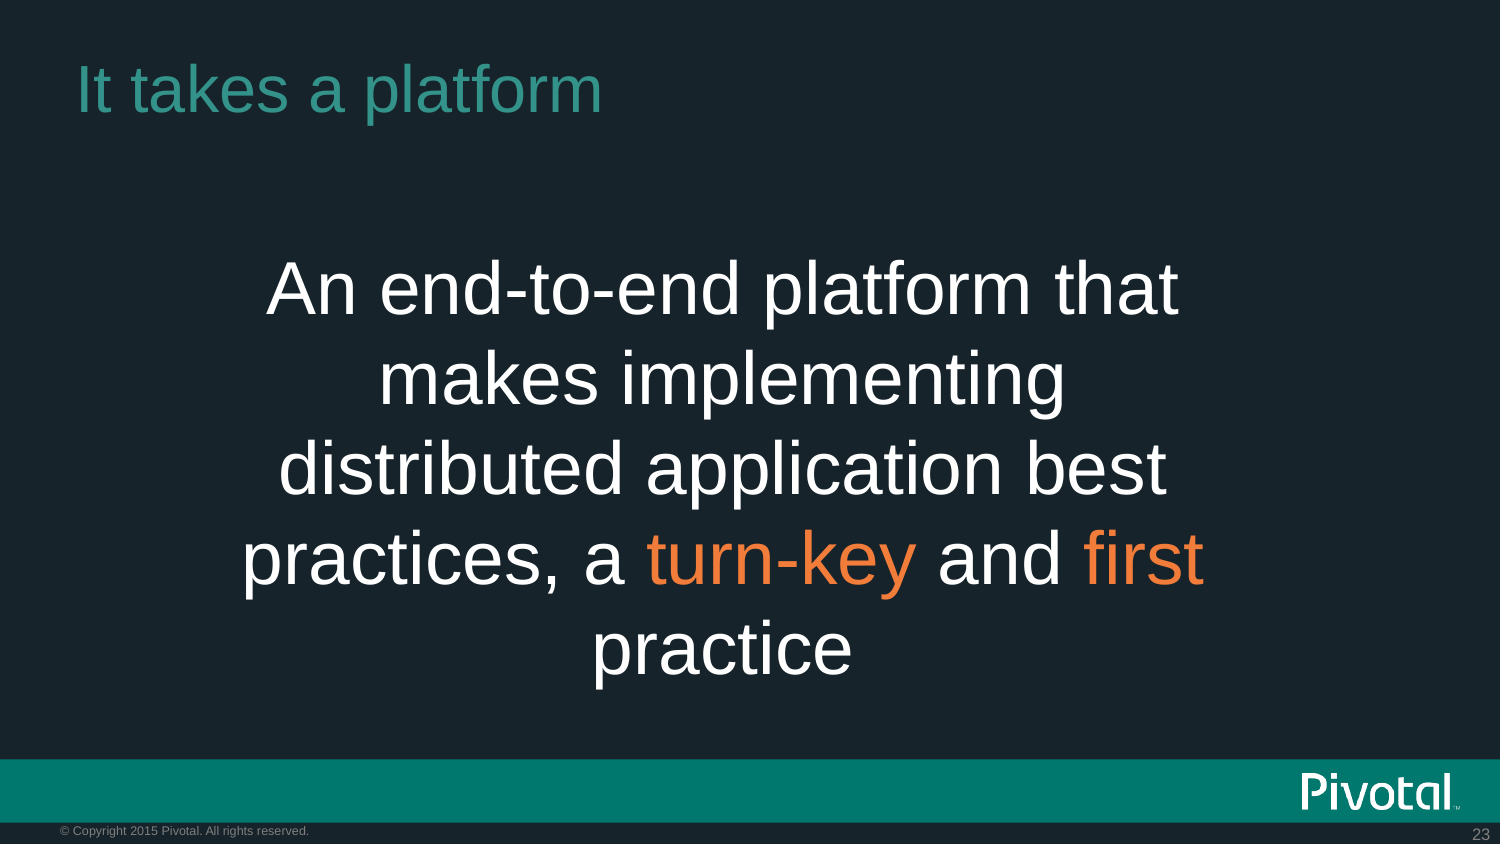

# It takes a platform
An end-to-end platform that makes implementing distributed application best practices, a turn-key and first practice